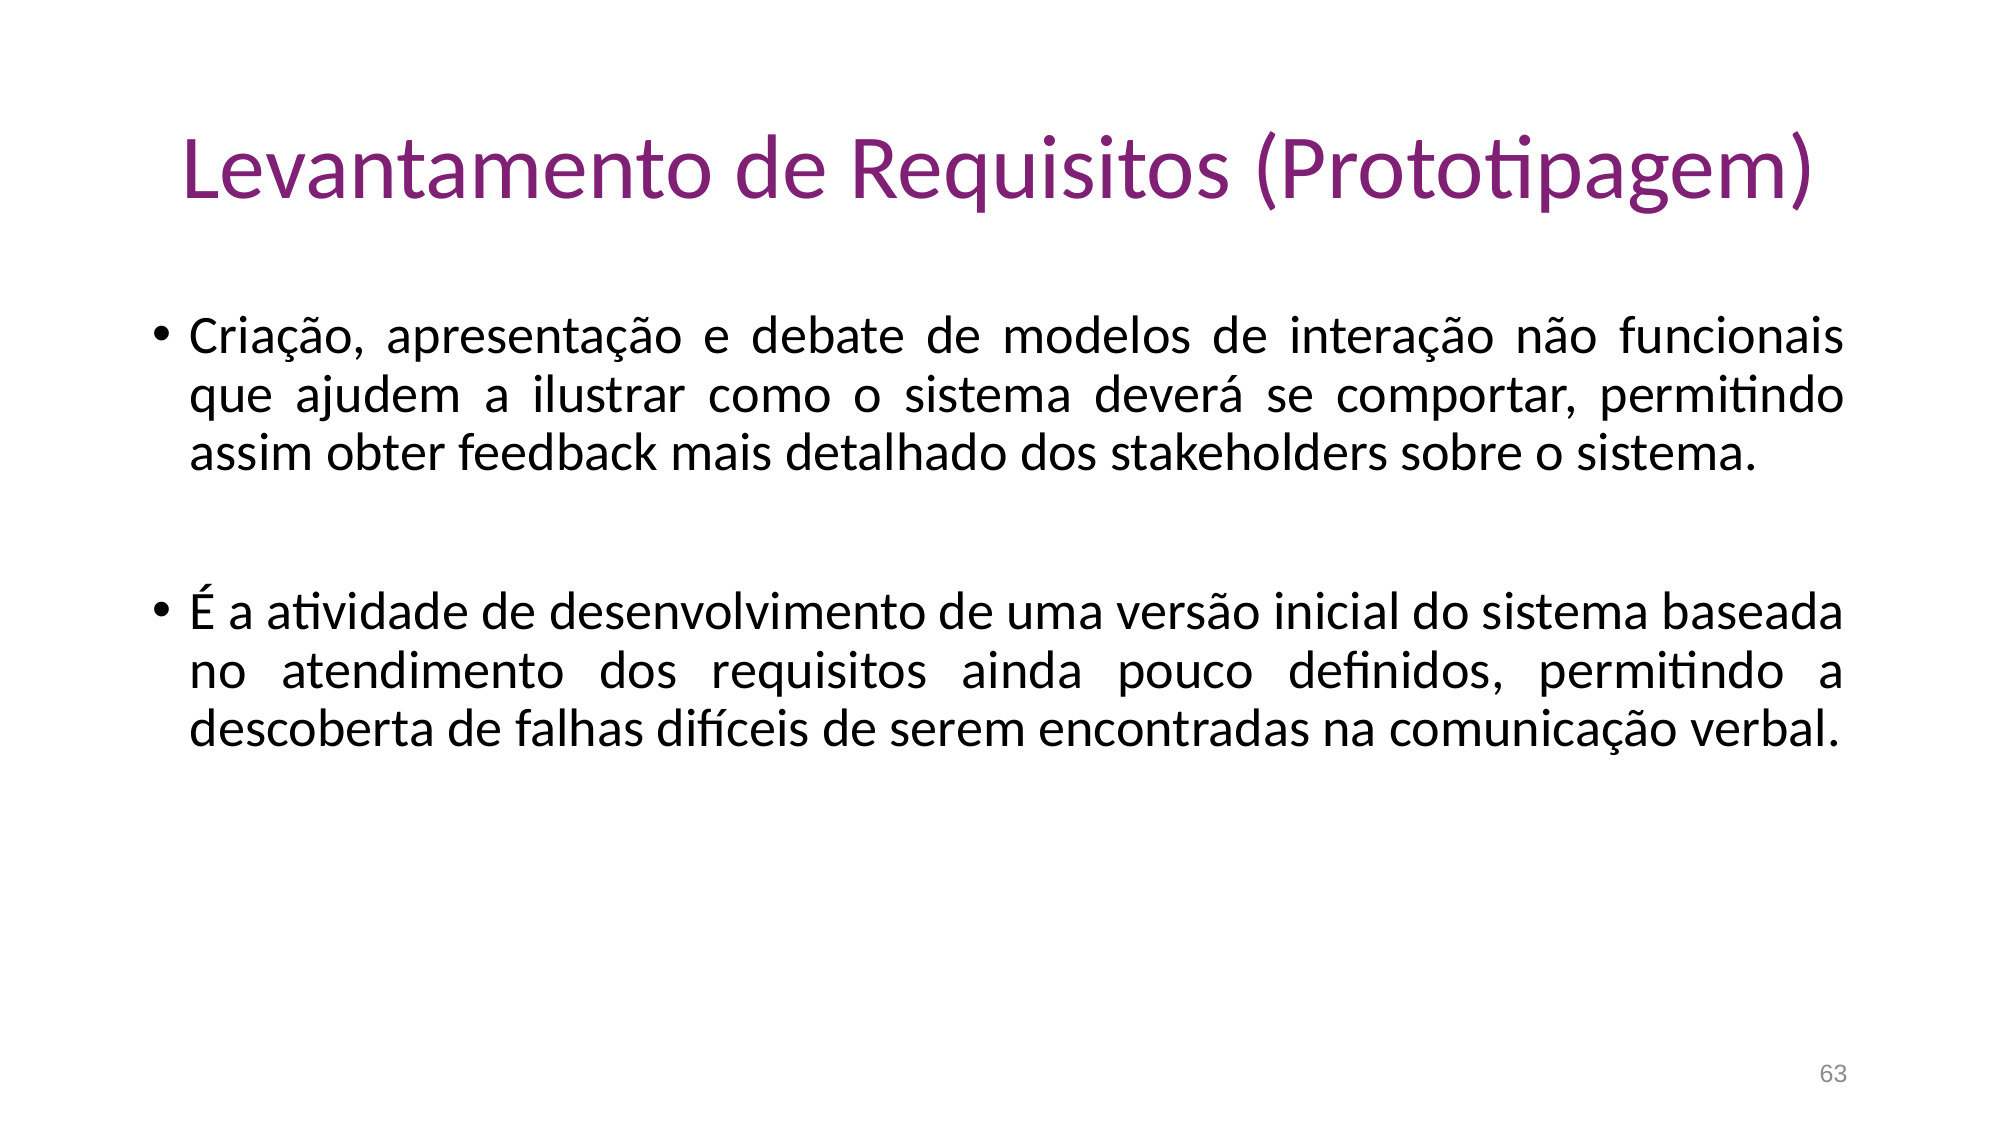

# Levantamento de Requisitos (Prototipagem)
Criação, apresentação e debate de modelos de interação não funcionais que ajudem a ilustrar como o sistema deverá se comportar, permitindo assim obter feedback mais detalhado dos stakeholders sobre o sistema.

É a atividade de desenvolvimento de uma versão inicial do sistema baseada no atendimento dos requisitos ainda pouco definidos, permitindo a descoberta de falhas difíceis de serem encontradas na comunicação verbal.
63